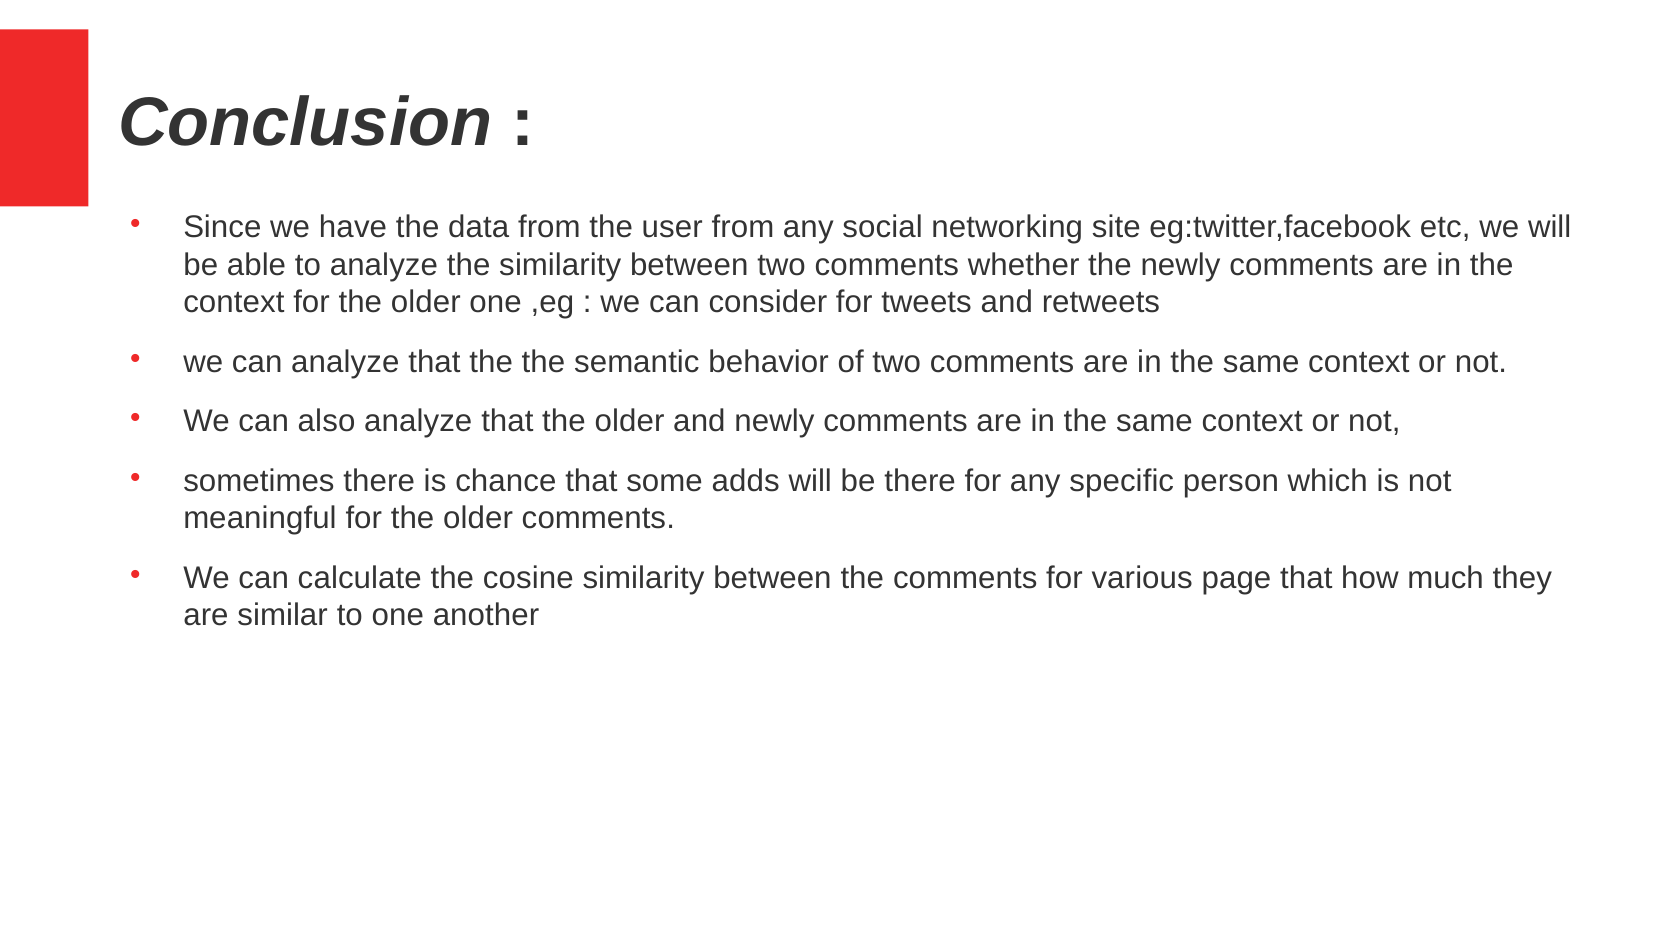

Conclusion :
Since we have the data from the user from any social networking site eg:twitter,facebook etc, we will be able to analyze the similarity between two comments whether the newly comments are in the context for the older one ,eg : we can consider for tweets and retweets
we can analyze that the the semantic behavior of two comments are in the same context or not.
We can also analyze that the older and newly comments are in the same context or not,
sometimes there is chance that some adds will be there for any specific person which is not meaningful for the older comments.
We can calculate the cosine similarity between the comments for various page that how much they are similar to one another